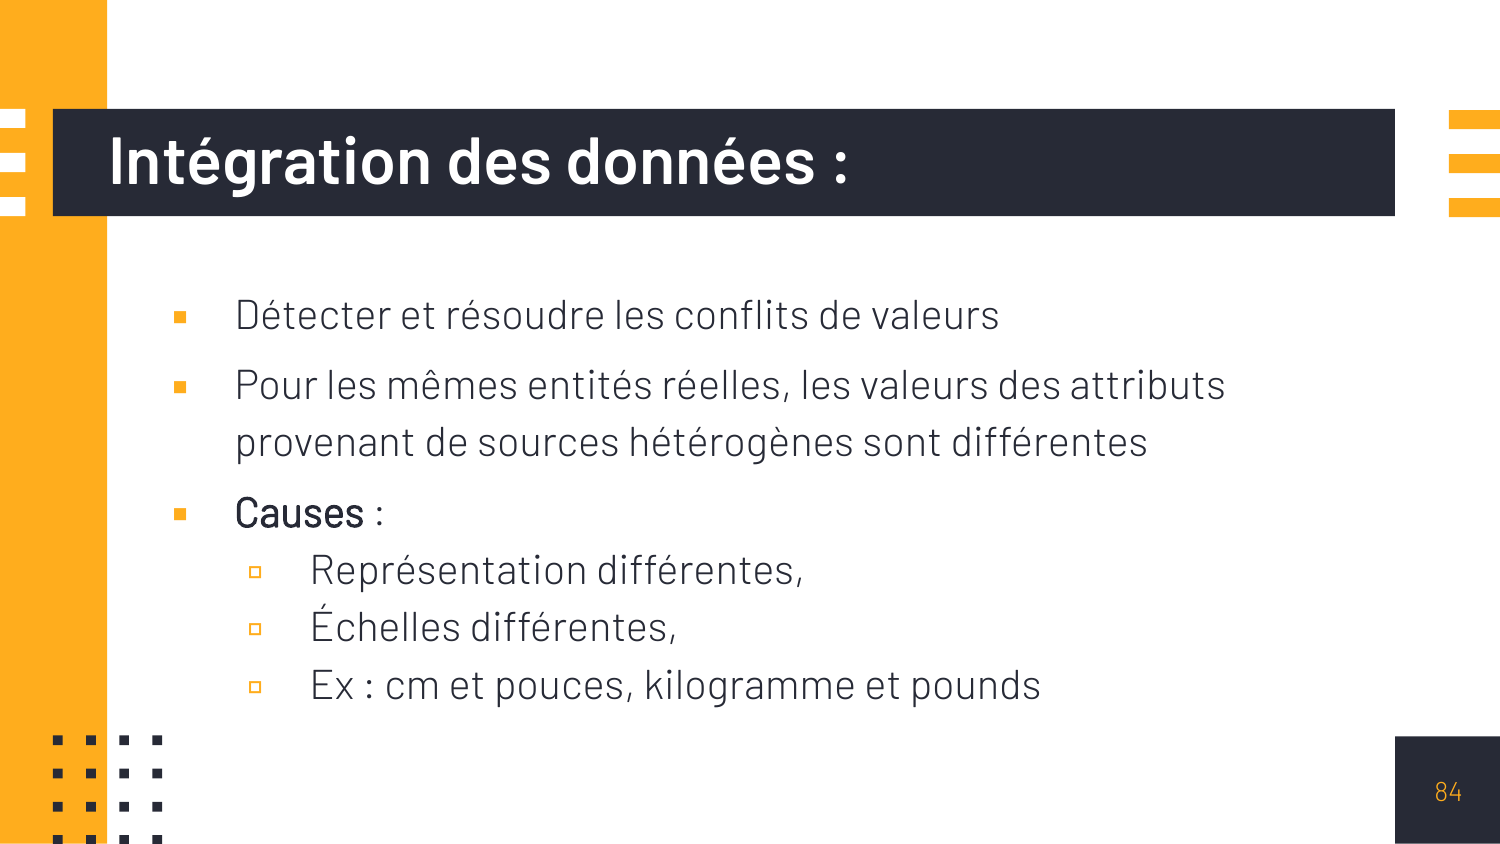

# Intégration des données :
Détecter et résoudre les conflits de valeurs
Pour les mêmes entités réelles, les valeurs des attributs provenant de sources hétérogènes sont différentes
Causes :
Représentation différentes,
Échelles différentes,
Ex : cm et pouces, kilogramme et pounds
84